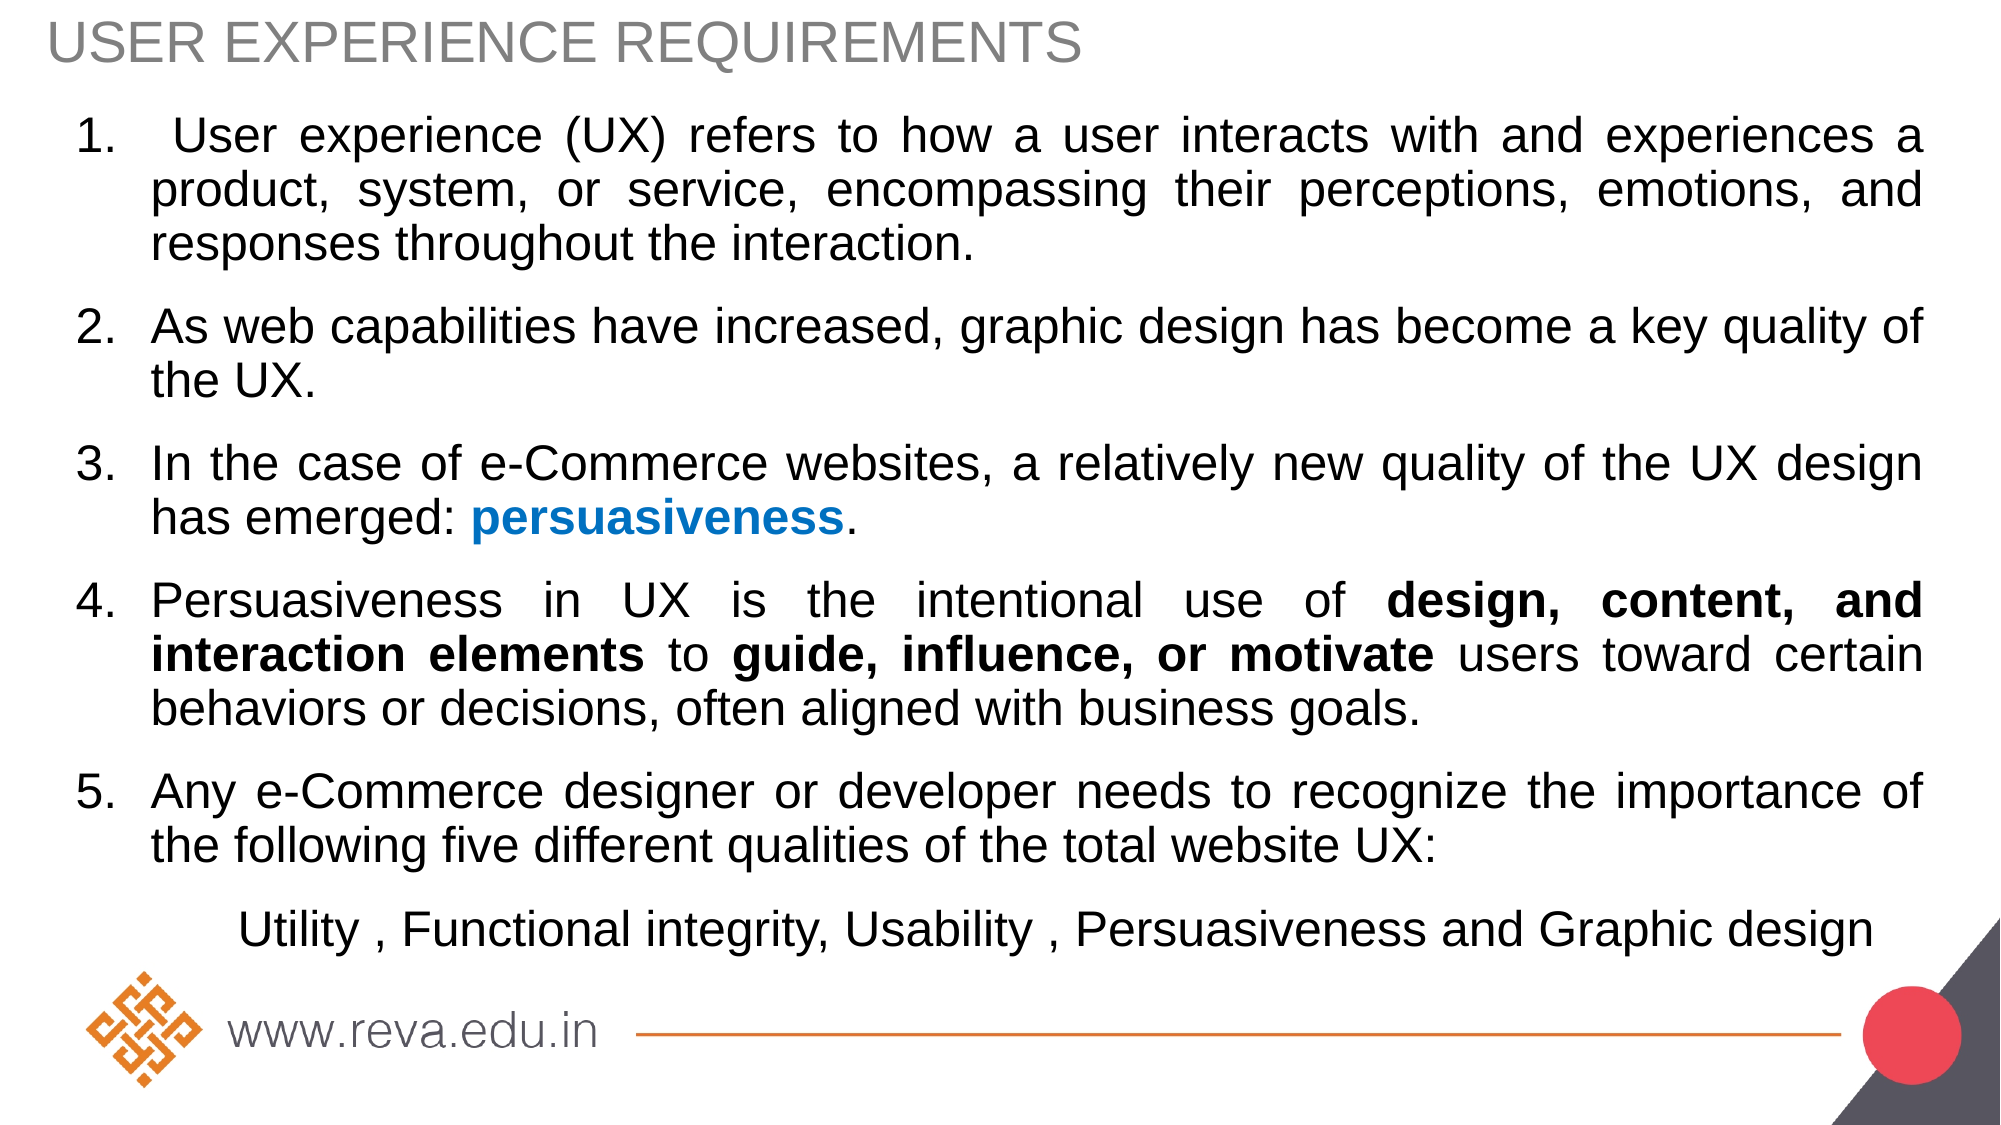

# User Experience Requirements
 User experience (UX) refers to how a user interacts with and experiences a product, system, or service, encompassing their perceptions, emotions, and responses throughout the interaction.
As web capabilities have increased, graphic design has become a key quality of the UX.
In the case of e-Commerce websites, a relatively new quality of the UX design has emerged: persuasiveness.
Persuasiveness in UX is the intentional use of design, content, and interaction elements to guide, influence, or motivate users toward certain behaviors or decisions, often aligned with business goals.
Any e-Commerce designer or developer needs to recognize the importance of the following five different qualities of the total website UX:
Utility , Functional integrity, Usability , Persuasiveness and Graphic design